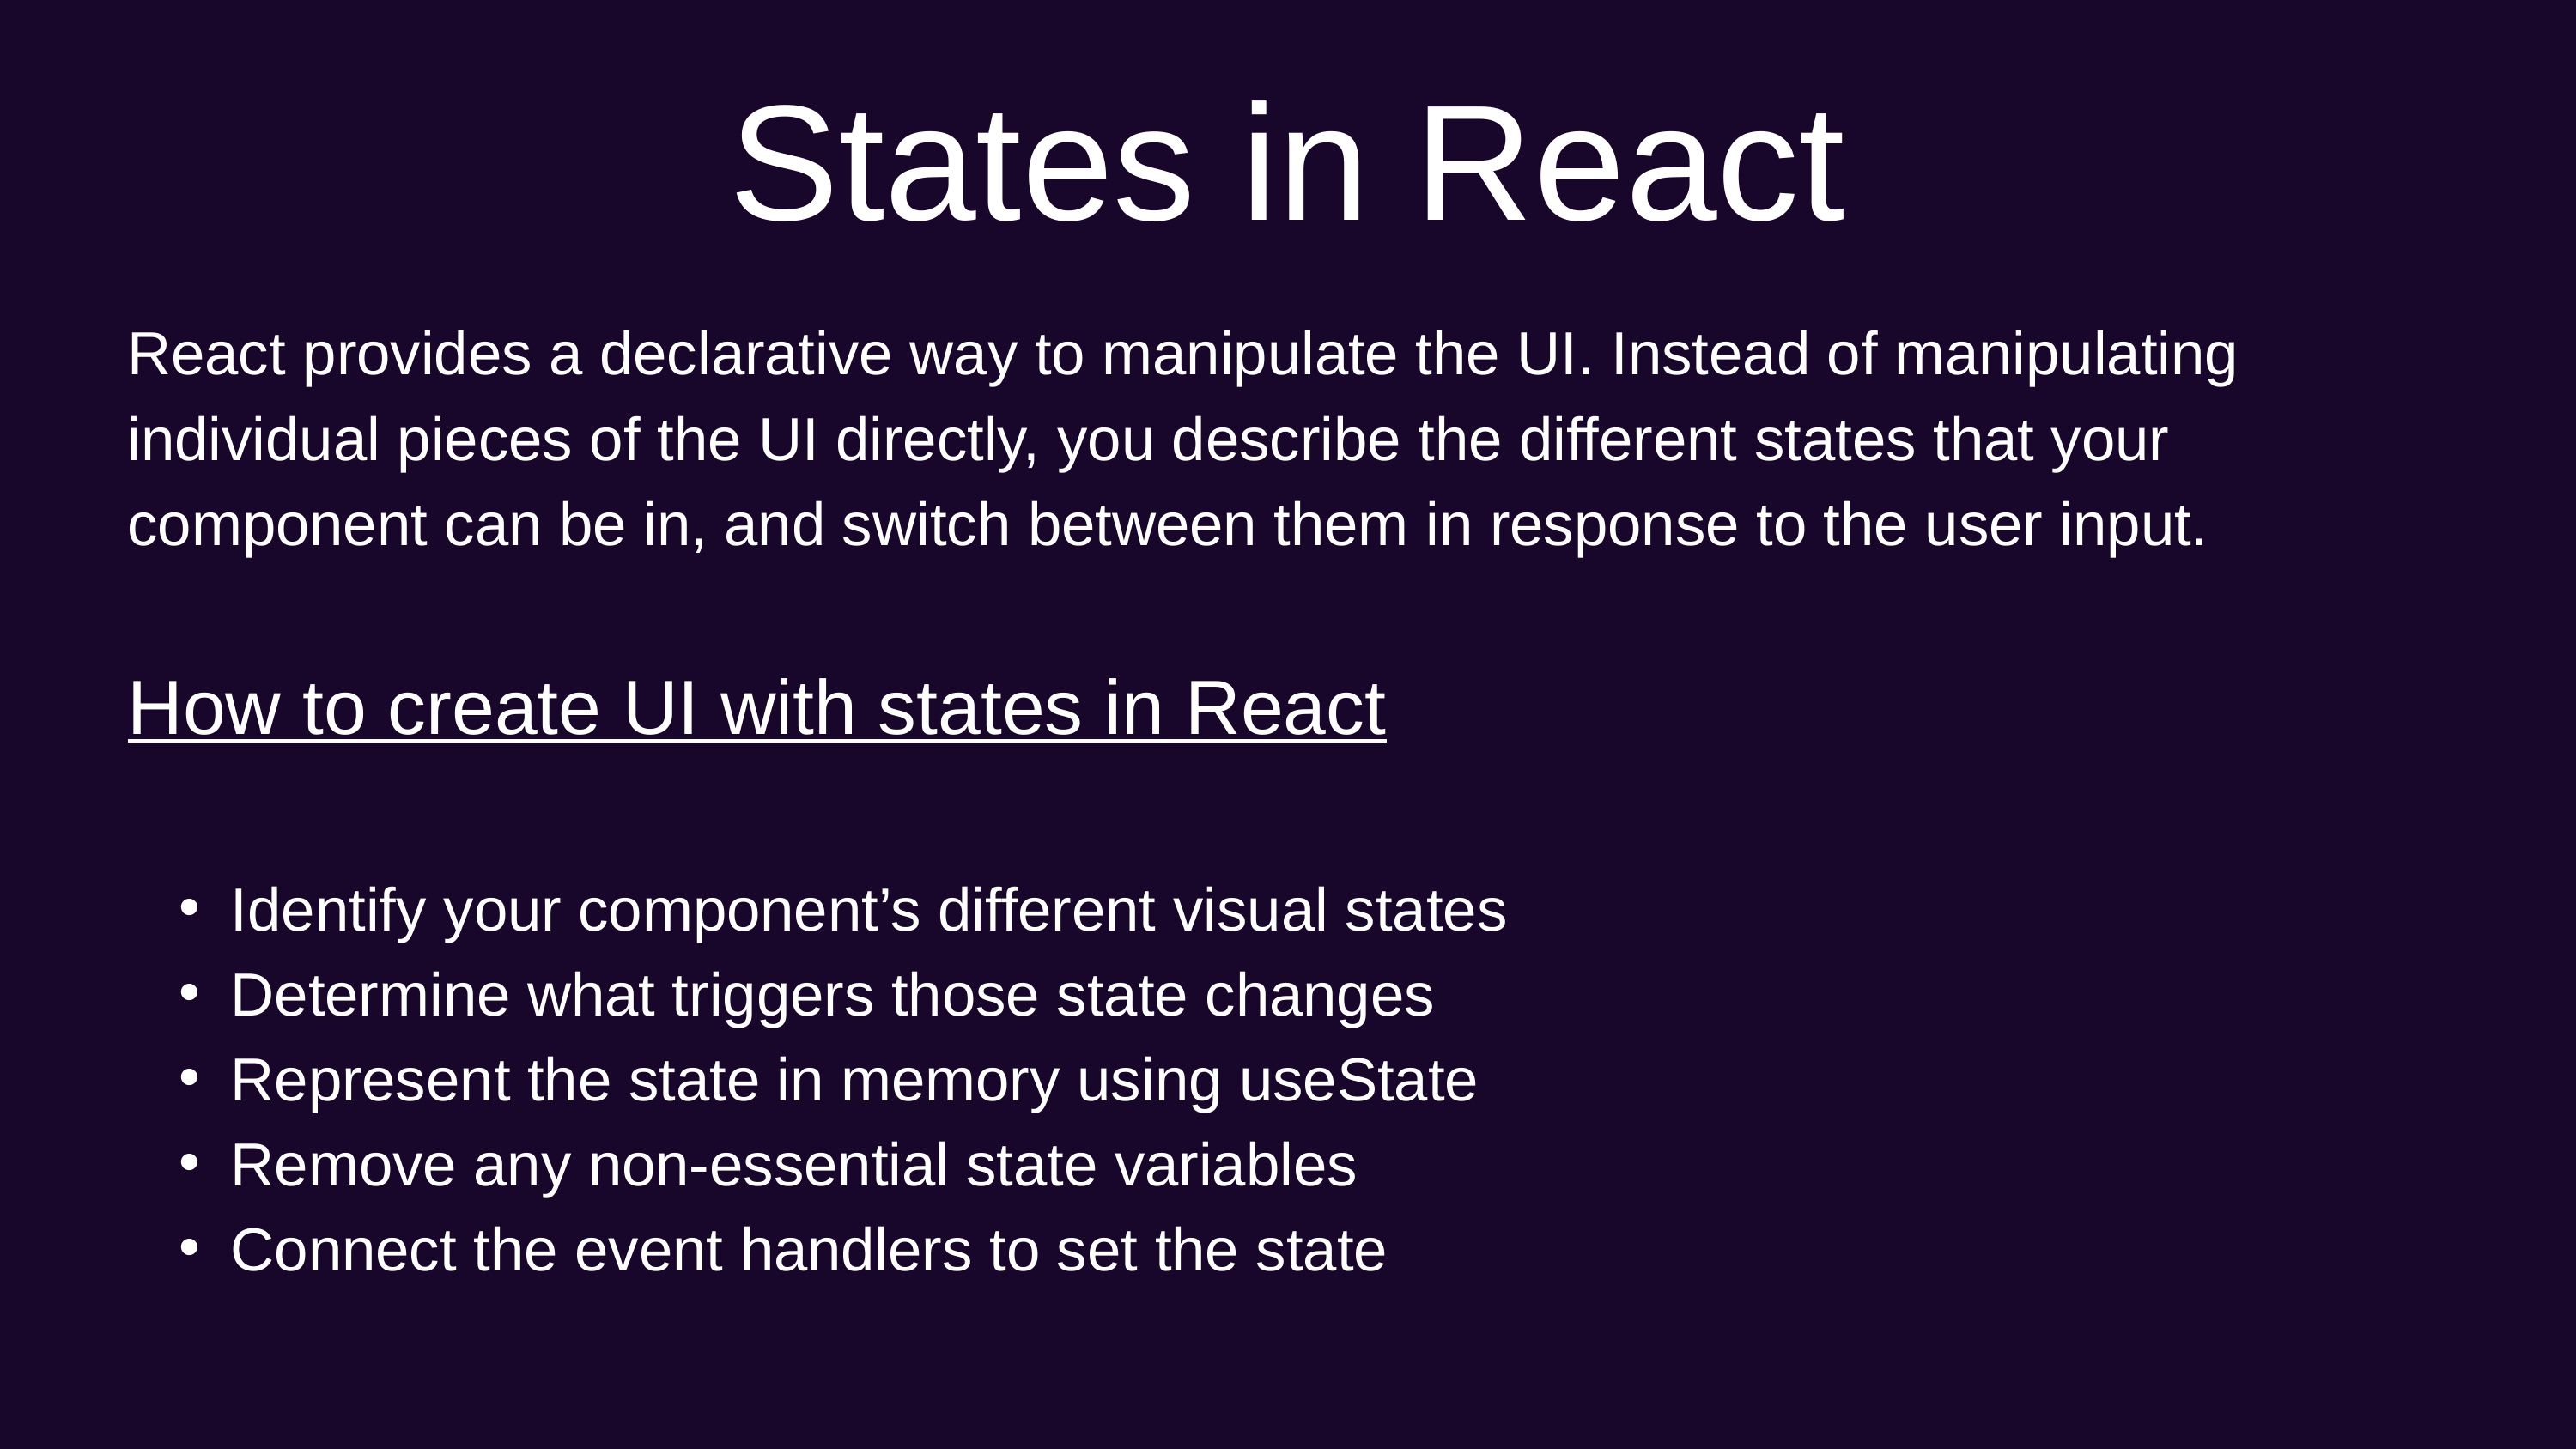

States in React
React provides a declarative way to manipulate the UI. Instead of manipulating individual pieces of the UI directly, you describe the different states that your component can be in, and switch between them in response to the user input.

How to create UI with states in React

Identify your component’s different visual states
Determine what triggers those state changes
Represent the state in memory using useState
Remove any non-essential state variables
Connect the event handlers to set the state